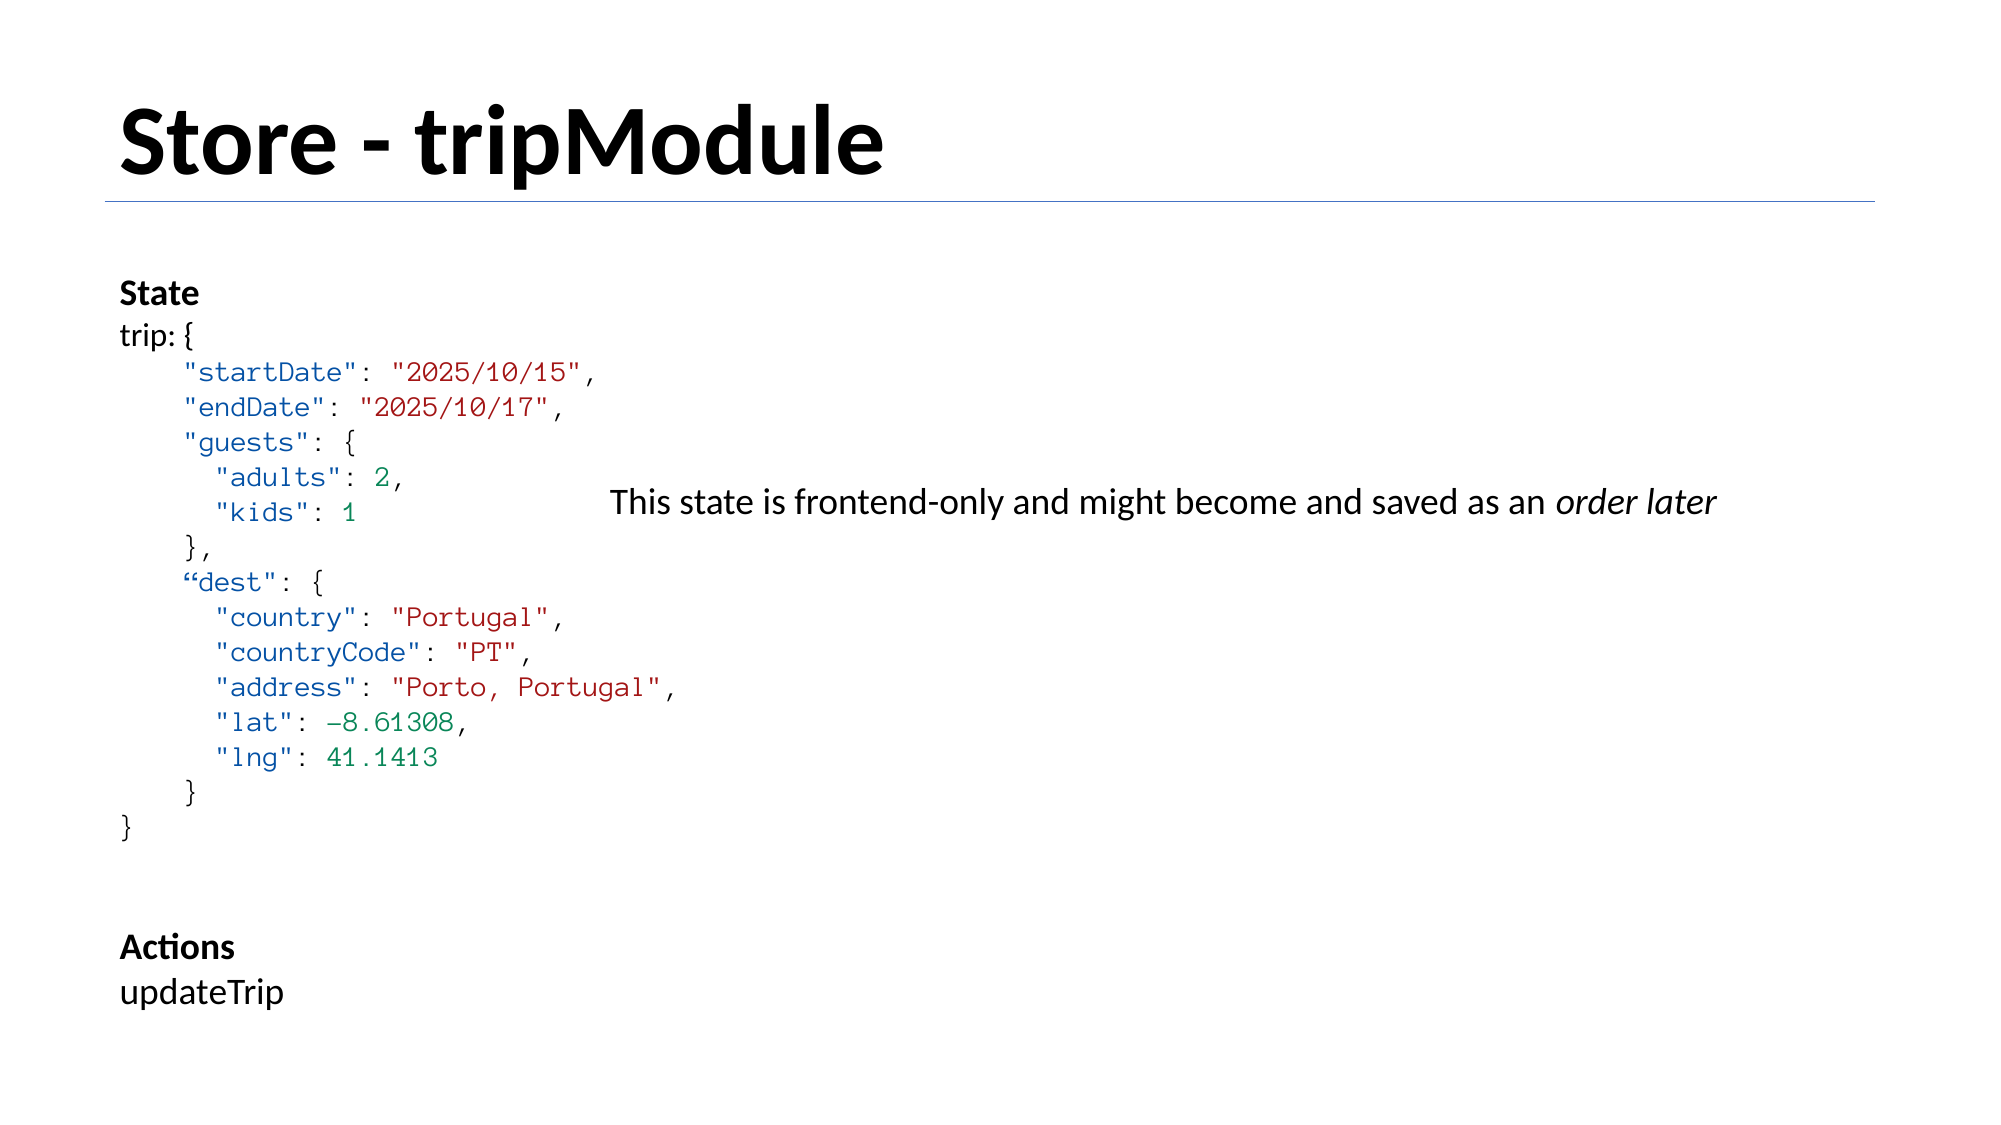

Store - tripModule
State
trip: {
    "startDate": "2025/10/15",
    "endDate": "2025/10/17",
    "guests": {
      "adults": 2,
      "kids": 1
    },
    “dest": {
      "country": "Portugal",
      "countryCode": "PT",
      "address": "Porto, Portugal",
      "lat": -8.61308,
      "lng": 41.1413
    }
}

Actions
updateTrip

This state is frontend-only and might become and saved as an order later